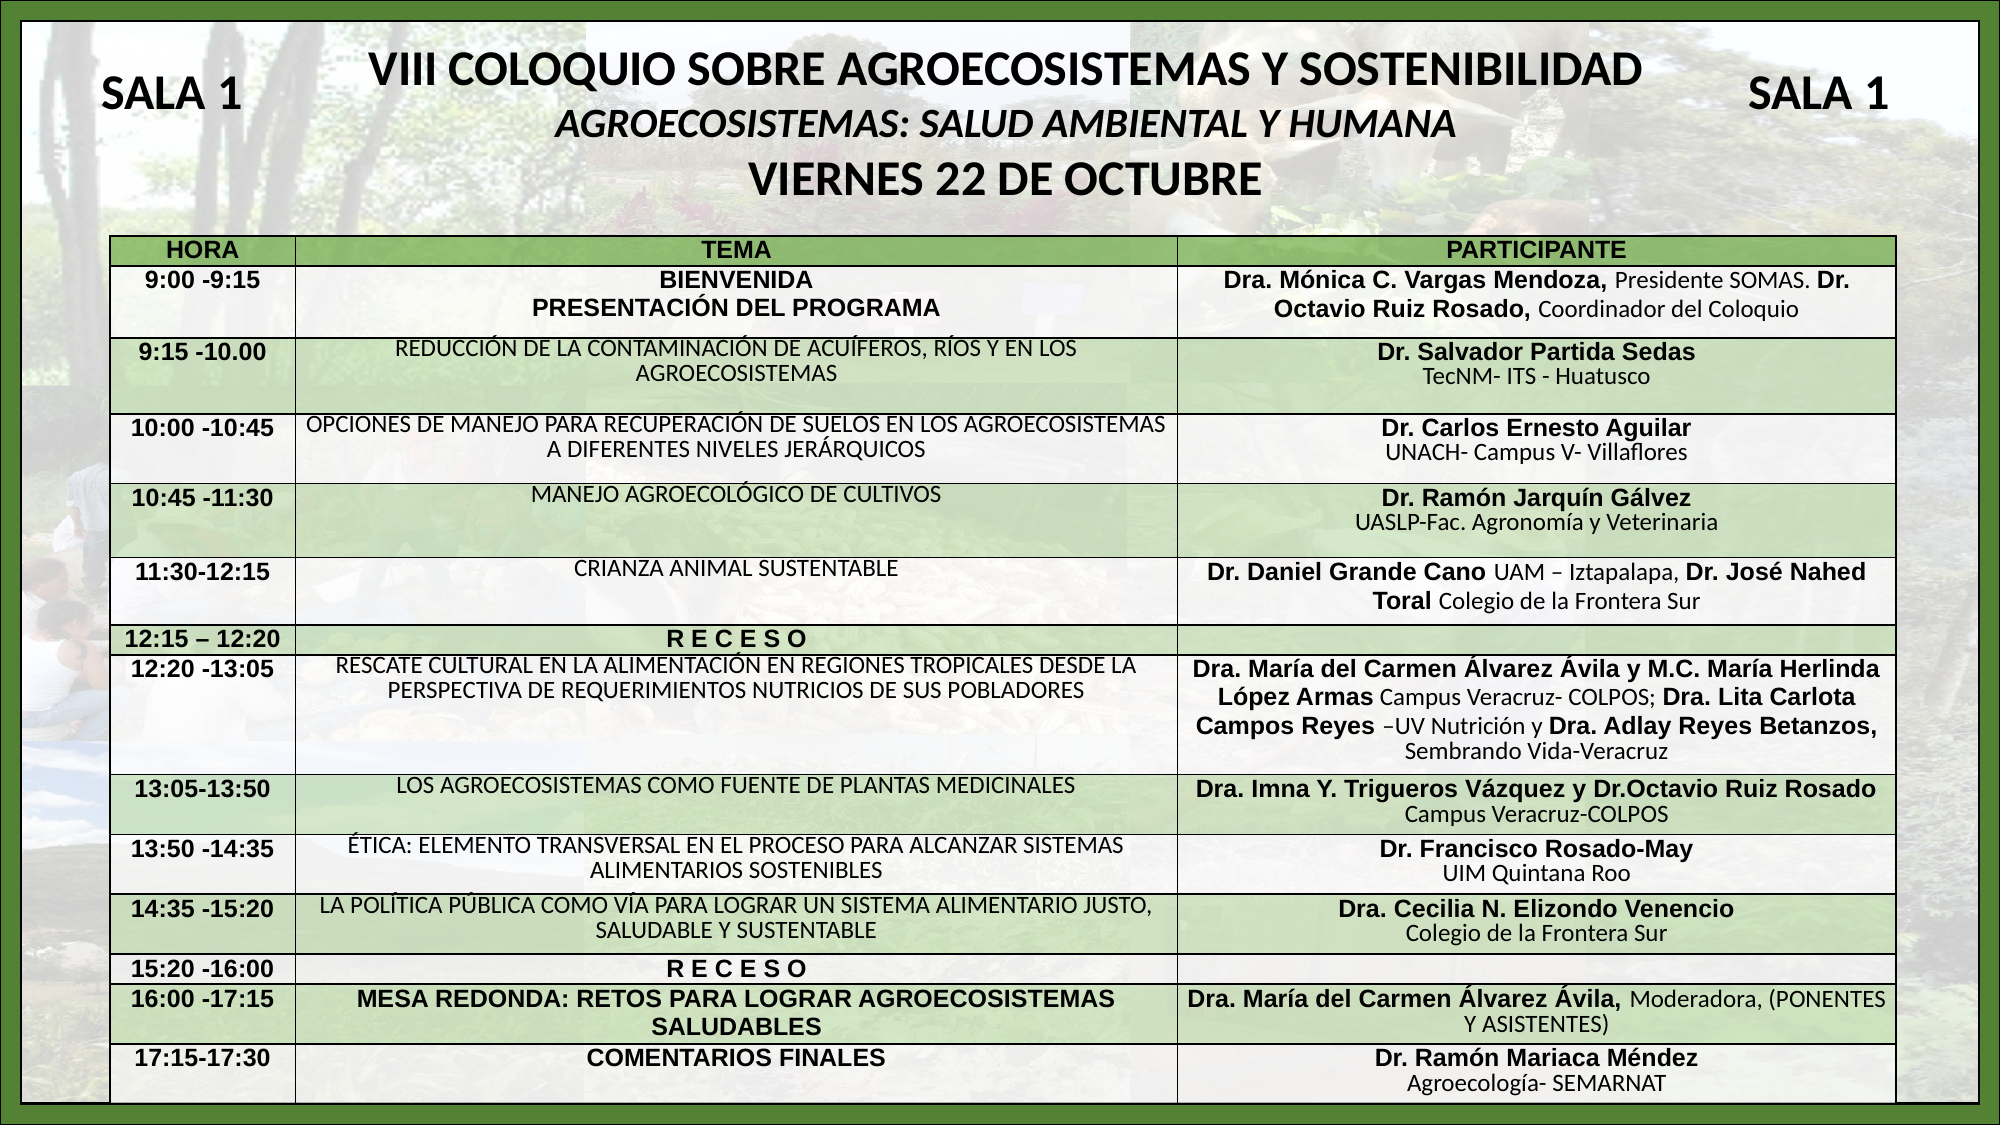

VIII COLOQUIO SOBRE AGROECOSISTEMAS Y SOSTENIBILIDAD
AGROECOSISTEMAS: SALUD AMBIENTAL Y HUMANA
VIERNES 22 DE OCTUBRE
SALA 1
SALA 1
| HORA | TEMA | PARTICIPANTE |
| --- | --- | --- |
| 9:00 -9:15 | BIENVENIDA PRESENTACIÓN DEL PROGRAMA | Dra. Mónica C. Vargas Mendoza, Presidente SOMAS. Dr. Octavio Ruiz Rosado, Coordinador del Coloquio |
| 9:15 -10.00 | REDUCCIÓN DE LA CONTAMINACIÓN DE ACUÍFEROS, RÍOS Y EN LOS AGROECOSISTEMAS | Dr. Salvador Partida Sedas TecNM- ITS - Huatusco |
| 10:00 -10:45 | OPCIONES DE MANEJO PARA RECUPERACIÓN DE SUELOS EN LOS AGROECOSISTEMAS A DIFERENTES NIVELES JERÁRQUICOS | Dr. Carlos Ernesto Aguilar UNACH- Campus V- Villaflores |
| 10:45 -11:30 | MANEJO AGROECOLÓGICO DE CULTIVOS | Dr. Ramón Jarquín Gálvez UASLP-Fac. Agronomía y Veterinaria |
| 11:30-12:15 | CRIANZA ANIMAL SUSTENTABLE | Dr. Daniel Grande Cano UAM – Iztapalapa, Dr. José Nahed Toral Colegio de la Frontera Sur |
| 12:15 – 12:20 | R E C E S O |  |
| 12:20 -13:05 | RESCATE CULTURAL EN LA ALIMENTACIÓN EN REGIONES TROPICALES DESDE LA PERSPECTIVA DE REQUERIMIENTOS NUTRICIOS DE SUS POBLADORES | Dra. María del Carmen Álvarez Ávila y M.C. María Herlinda López Armas Campus Veracruz- COLPOS; Dra. Lita Carlota Campos Reyes –UV Nutrición y Dra. Adlay Reyes Betanzos, Sembrando Vida-Veracruz |
| 13:05-13:50 | LOS AGROECOSISTEMAS COMO FUENTE DE PLANTAS MEDICINALES | Dra. Imna Y. Trigueros Vázquez y Dr.Octavio Ruiz Rosado Campus Veracruz-COLPOS |
| 13:50 -14:35 | ÉTICA: ELEMENTO TRANSVERSAL EN EL PROCESO PARA ALCANZAR SISTEMAS ALIMENTARIOS SOSTENIBLES | Dr. Francisco Rosado-May UIM Quintana Roo |
| 14:35 -15:20 | LA POLÍTICA PÚBLICA COMO VÍA PARA LOGRAR UN SISTEMA ALIMENTARIO JUSTO, SALUDABLE Y SUSTENTABLE | Dra. Cecilia N. Elizondo Venencio Colegio de la Frontera Sur |
| 15:20 -16:00 | R E C E S O |  |
| 16:00 -17:15 | MESA REDONDA: RETOS PARA LOGRAR AGROECOSISTEMAS SALUDABLES | Dra. María del Carmen Álvarez Ávila, Moderadora, (PONENTES Y ASISTENTES) |
| 17:15-17:30 | COMENTARIOS FINALES | Dr. Ramón Mariaca Méndez Agroecología- SEMARNAT |